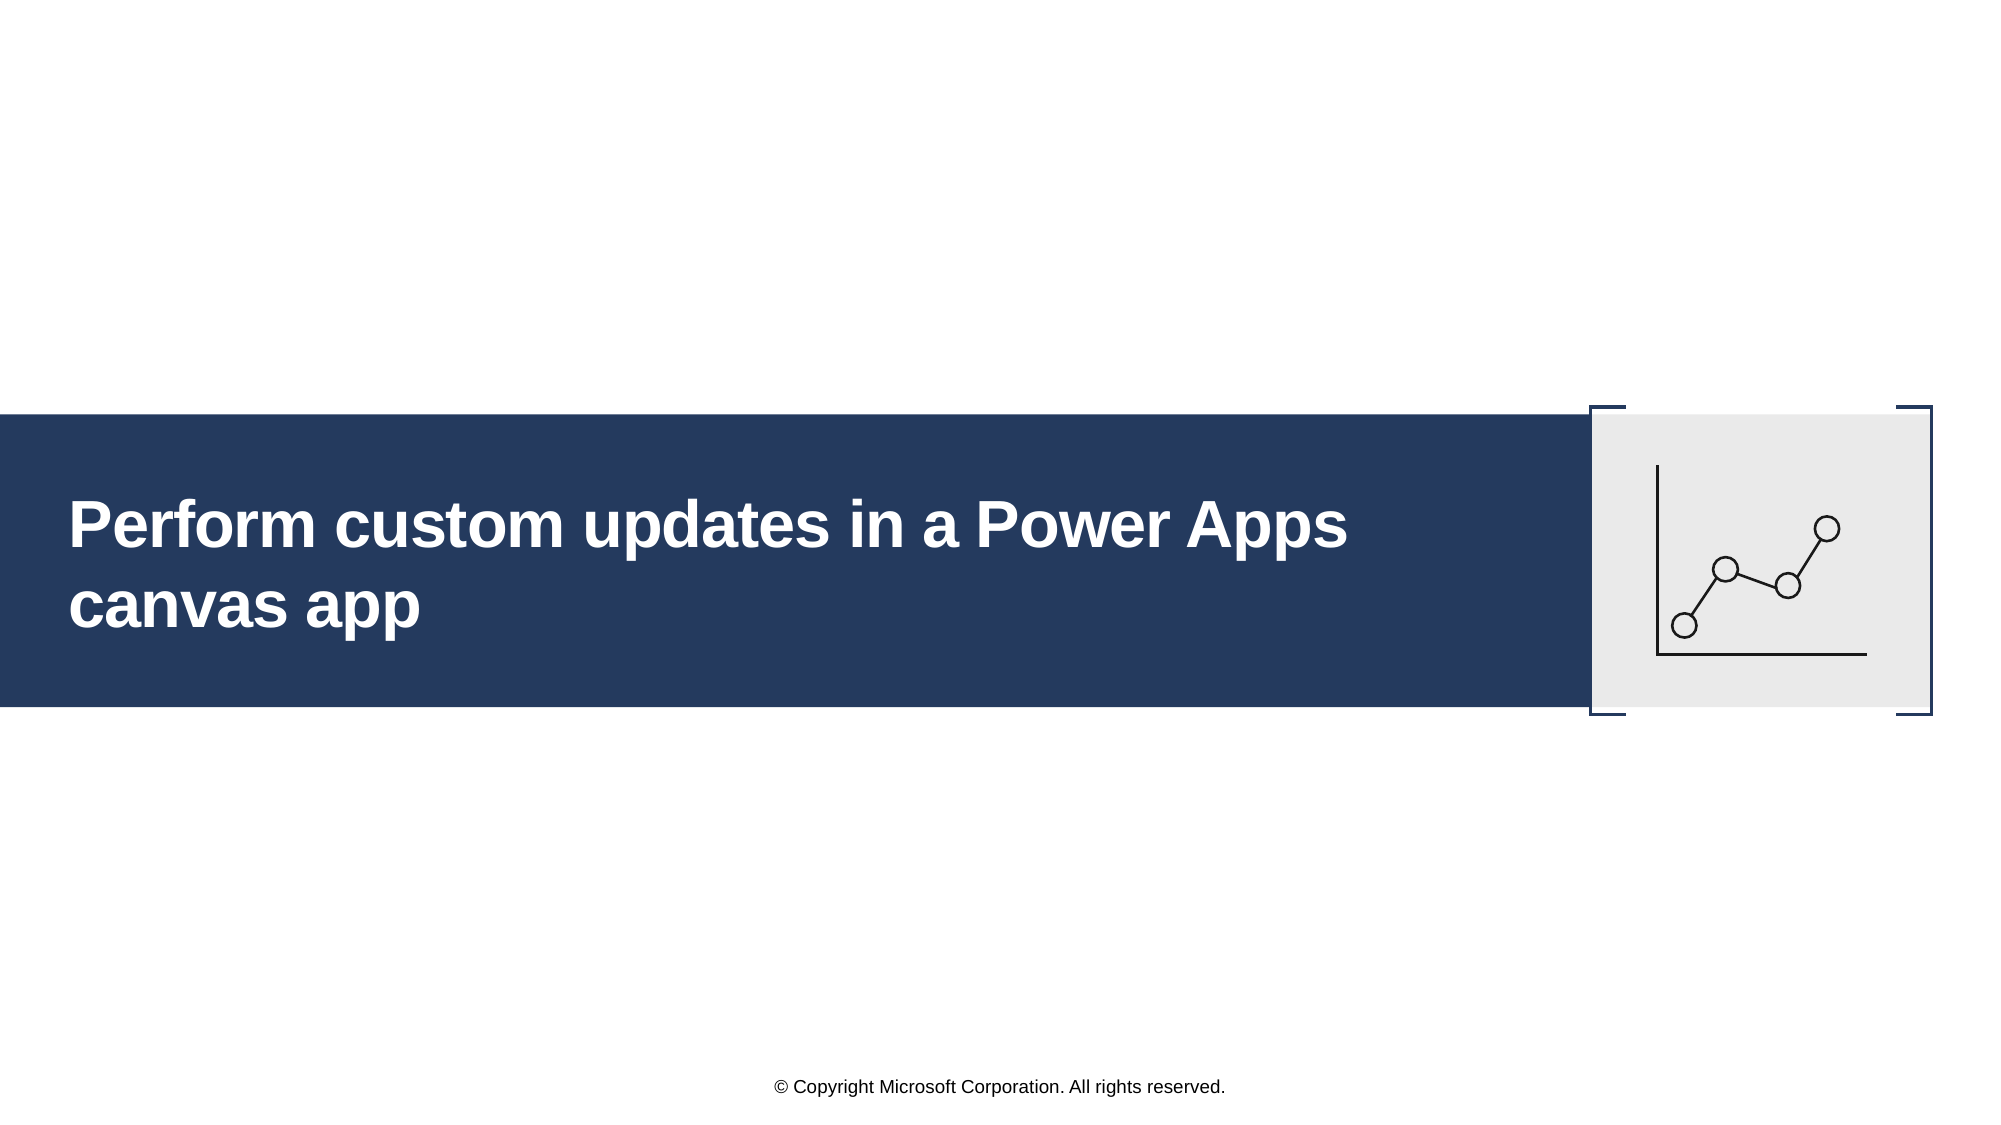

# Perform custom updates in a Power Apps canvas app